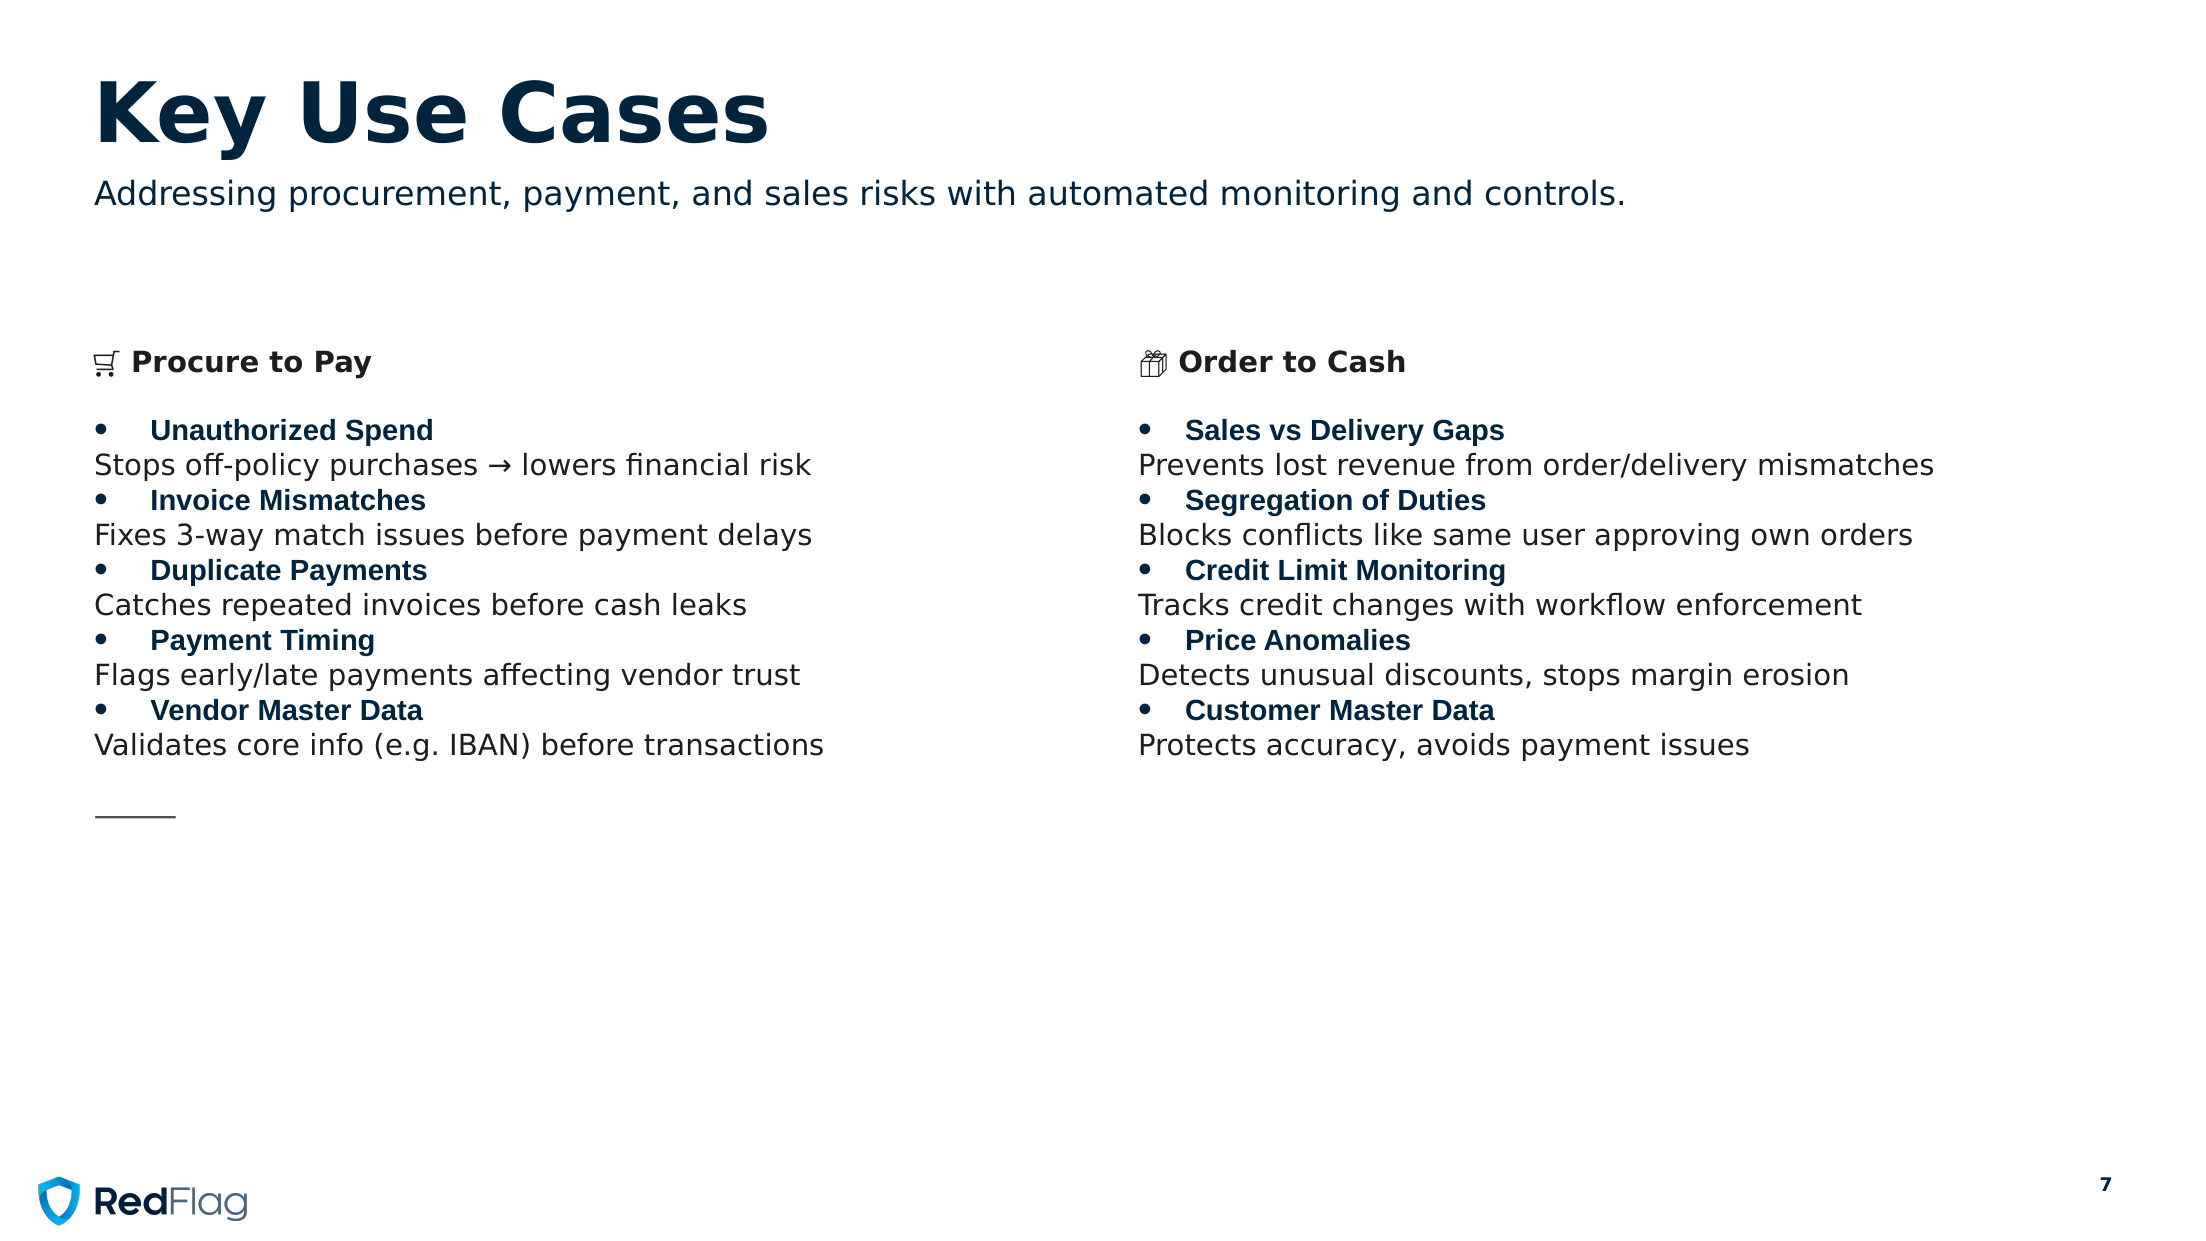

Key Use Cases
Addressing procurement, payment, and sales risks with automated monitoring and controls.
🛒 Procure to Pay
📦 Order to Cash
Unauthorized Spend
Stops off-policy purchases → lowers financial risk
Invoice Mismatches
Fixes 3-way match issues before payment delays
Duplicate Payments
Catches repeated invoices before cash leaks
Payment Timing
Flags early/late payments affecting vendor trust
Vendor Master Data
Validates core info (e.g. IBAN) before transactions

⸻

Sales vs Delivery Gaps
Prevents lost revenue from order/delivery mismatches
Segregation of Duties
Blocks conflicts like same user approving own orders
Credit Limit Monitoring
Tracks credit changes with workflow enforcement
Price Anomalies
Detects unusual discounts, stops margin erosion
Customer Master Data
Protects accuracy, avoids payment issues